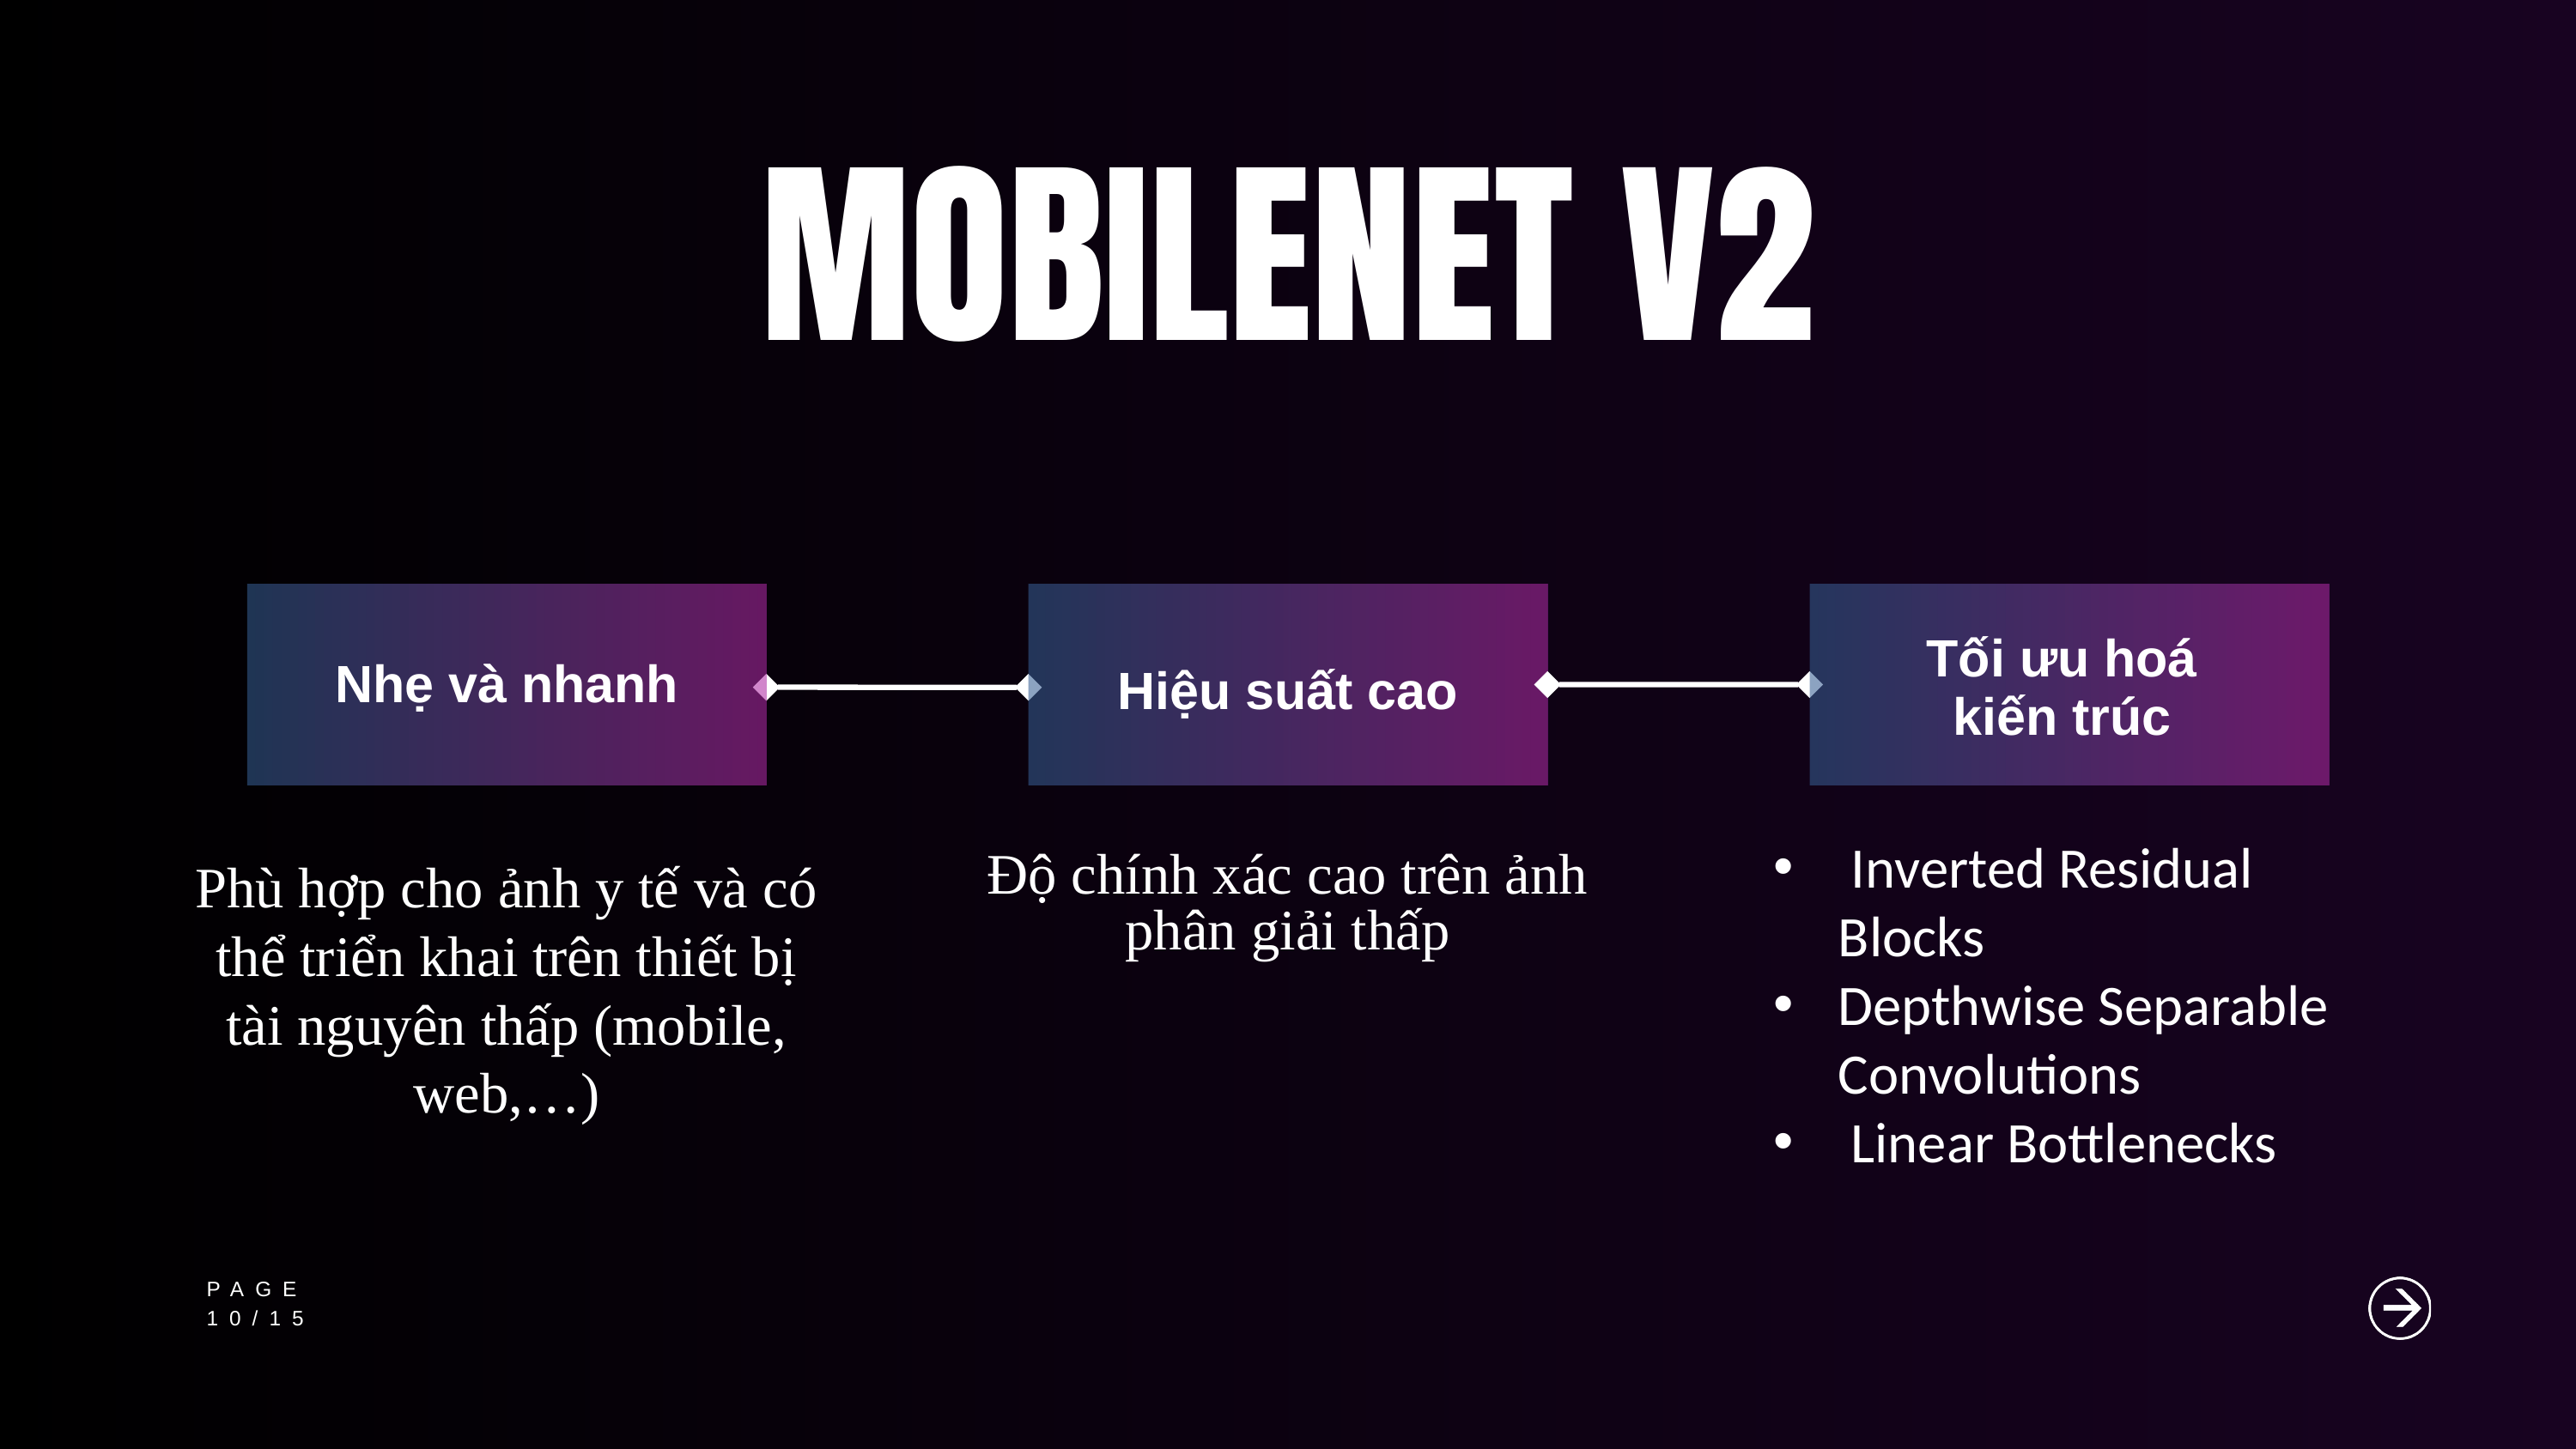

MOBILENET V2

Nhẹ và nhanh

Hiệu suất cao

Tối ưu hoá
kiến trúc
 Inverted Residual Blocks
Depthwise Separable Convolutions
 Linear Bottlenecks

Phù hợp cho ảnh y tế và có thể triển khai trên thiết bị tài nguyên thấp (mobile, web,…)
Độ chính xác cao trên ảnh phân giải thấp
PAGE
10/15